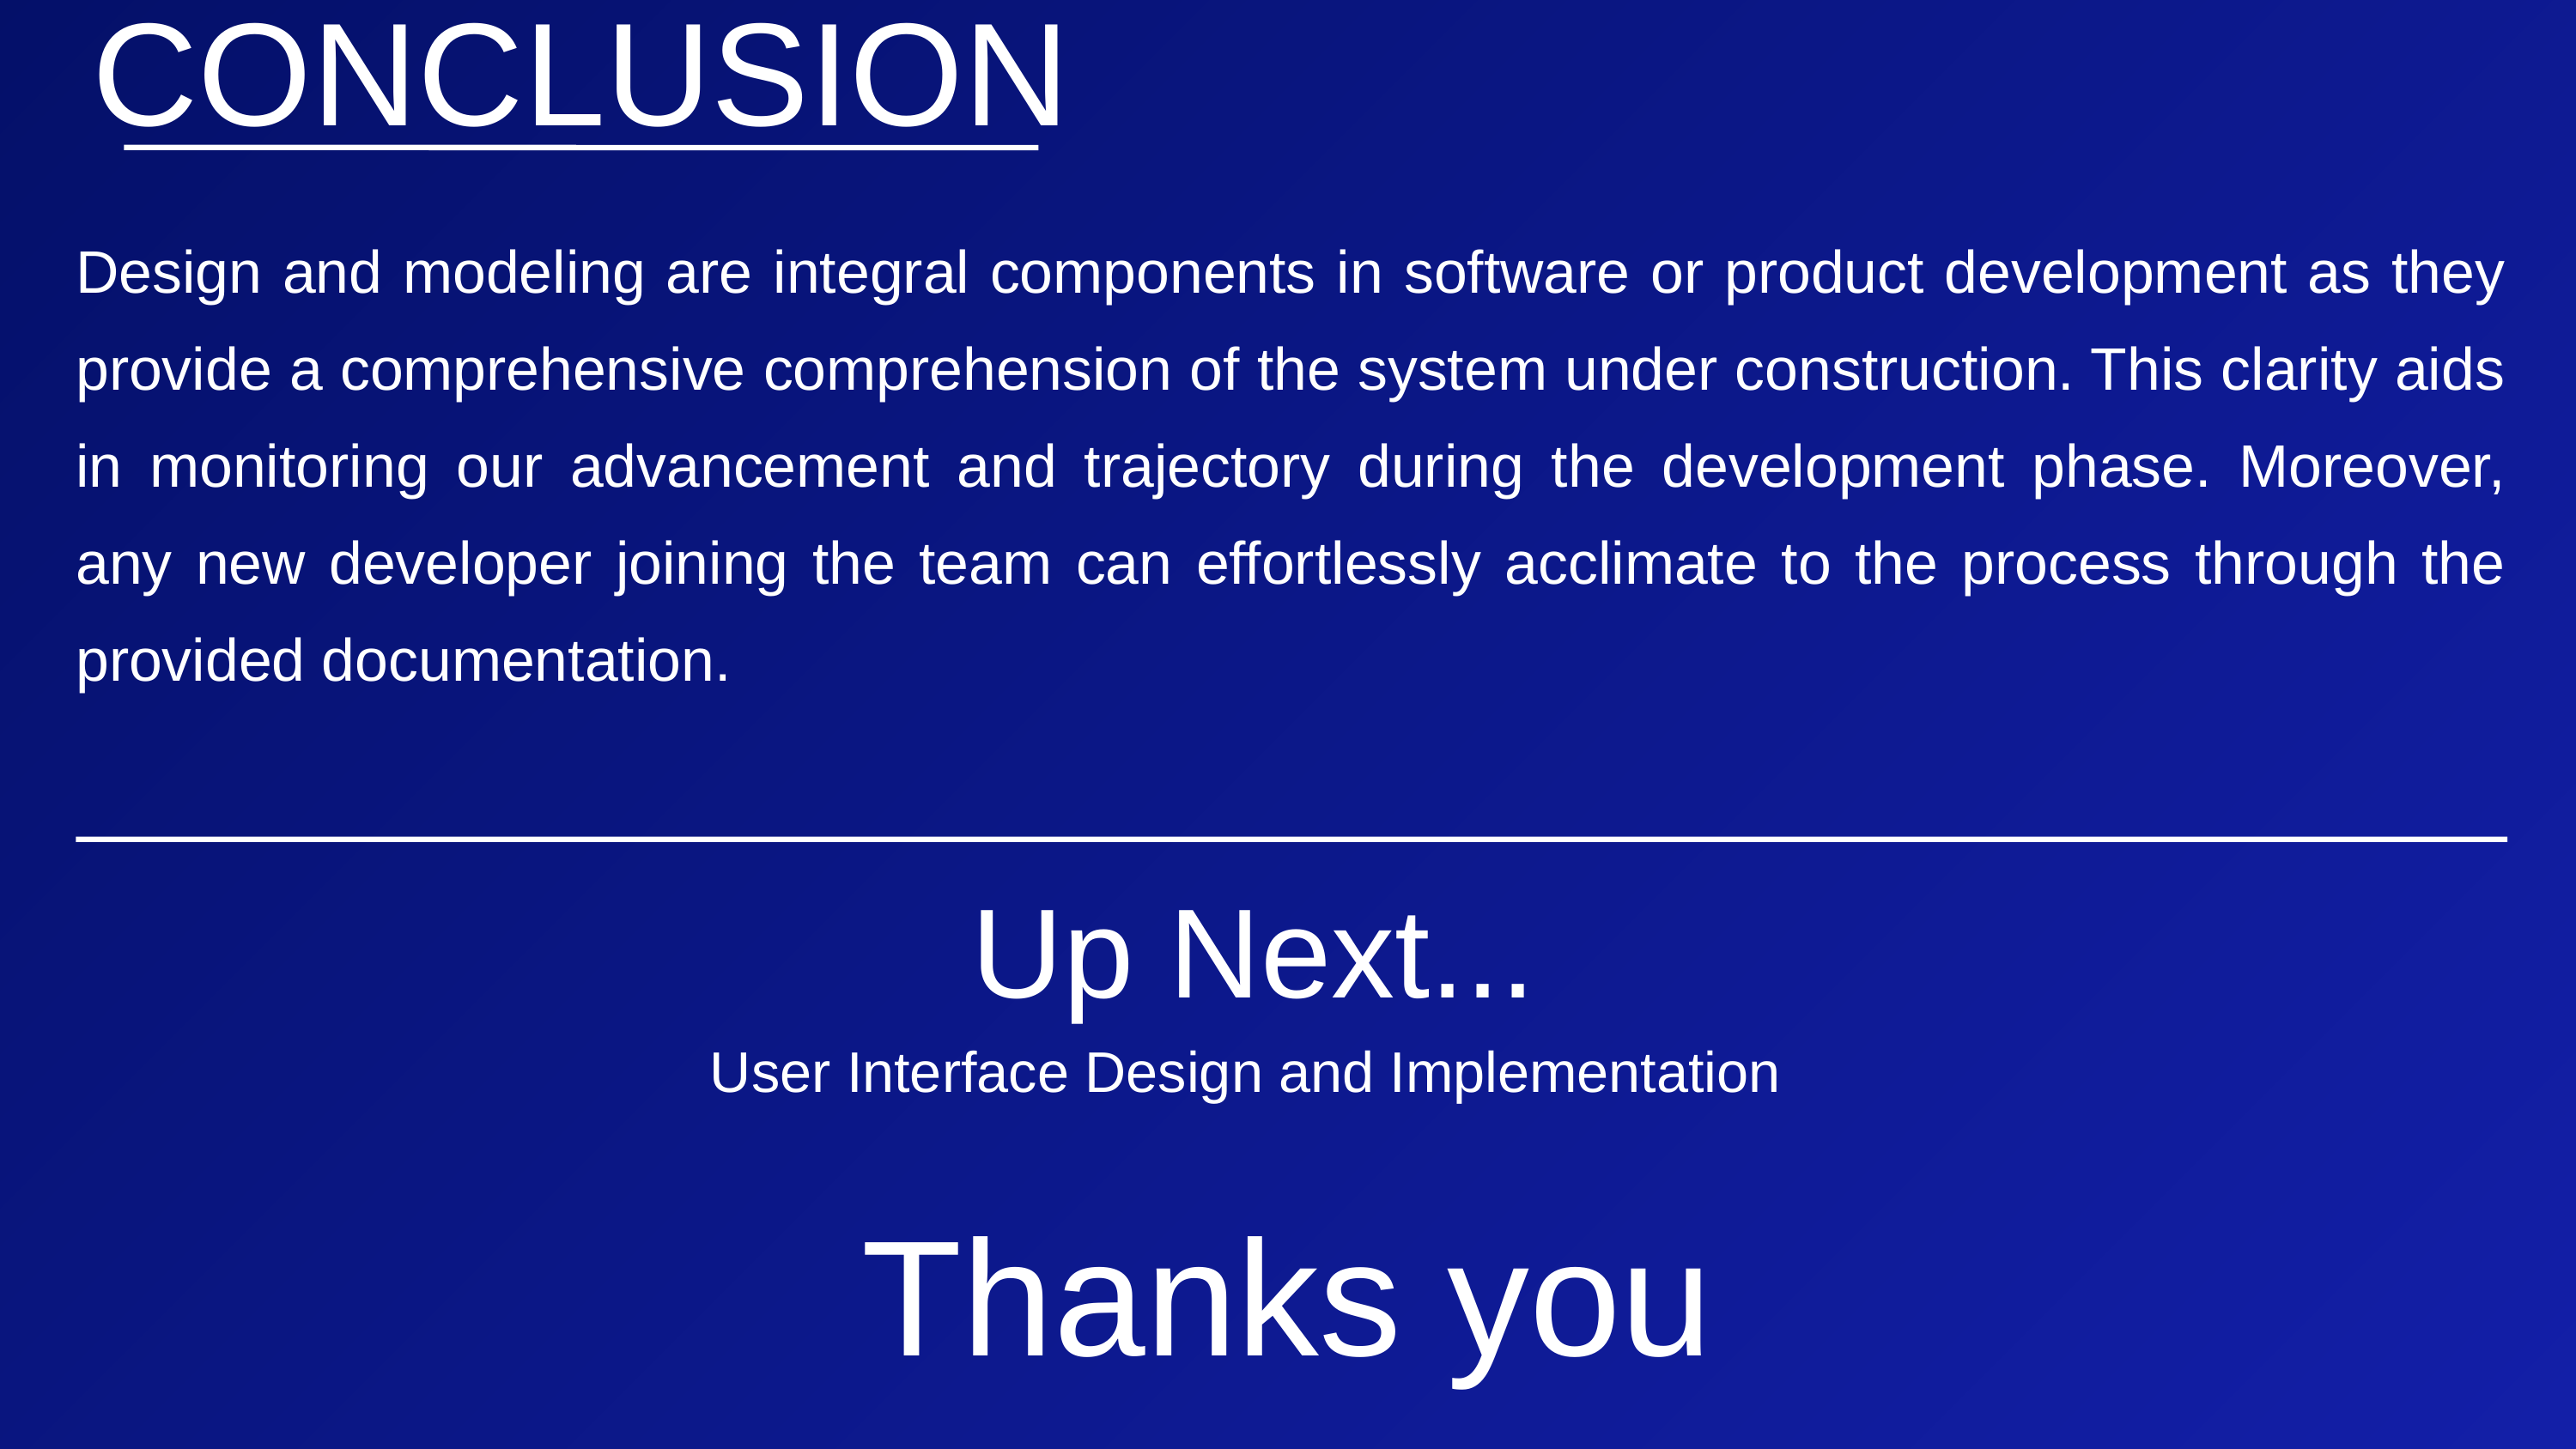

CONCLUSION

Design and modeling are integral components in software or product development as they provide a comprehensive comprehension of the system under construction. This clarity aids in monitoring our advancement and trajectory during the development phase. Moreover, any new developer joining the team can effortlessly acclimate to the process through the provided documentation.

Up Next...
User Interface Design and Implementation
Thanks you